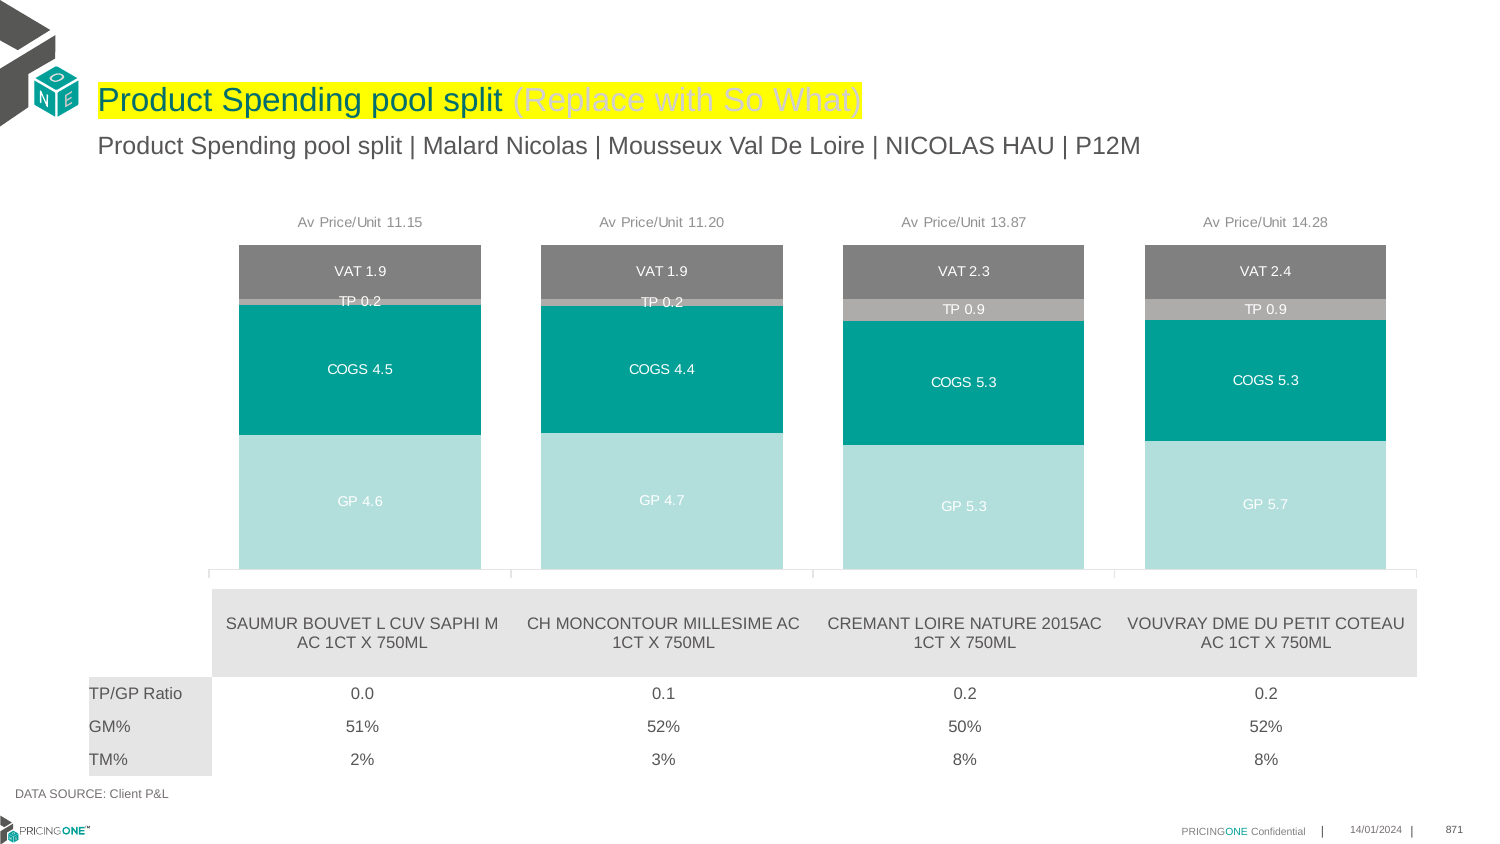

# Product Spending pool split (Replace with So What)
Product Spending pool split | Malard Nicolas | Mousseux Val De Loire | NICOLAS HAU | P12M

### Chart

| Category | GP | COGS | TP | VAT |
|---|---|---|---|---|
| Av Price/Unit 11.15 | 4.61228615948671 | 4.4535942254812095 | 0.22379752520623164 | 1.8579285059578368 |
| Av Price/Unit 11.20 | 4.6924437185929655 | 4.403610552763819 | 0.2381165829145715 | 1.8668341708542713 |
| Av Price/Unit 13.87 | 5.3111291187739464 | 5.2941992337164745 | 0.9496303959131538 | 2.310983397190295 |
| Av Price/Unit 14.28 | 5.660165000000001 | 5.2939300000000005 | 0.948682777777778 | 2.380555555555554 |
|  | SAUMUR BOUVET L CUV SAPHI M AC 1CT X 750ML | CH MONCONTOUR MILLESIME AC 1CT X 750ML | CREMANT LOIRE NATURE 2015AC 1CT X 750ML | VOUVRAY DME DU PETIT COTEAU AC 1CT X 750ML |
| --- | --- | --- | --- | --- |
| TP/GP Ratio | 0.0 | 0.1 | 0.2 | 0.2 |
| GM% | 51% | 52% | 50% | 52% |
| TM% | 2% | 3% | 8% | 8% |
DATA SOURCE: Client P&L

14/01/2024
871